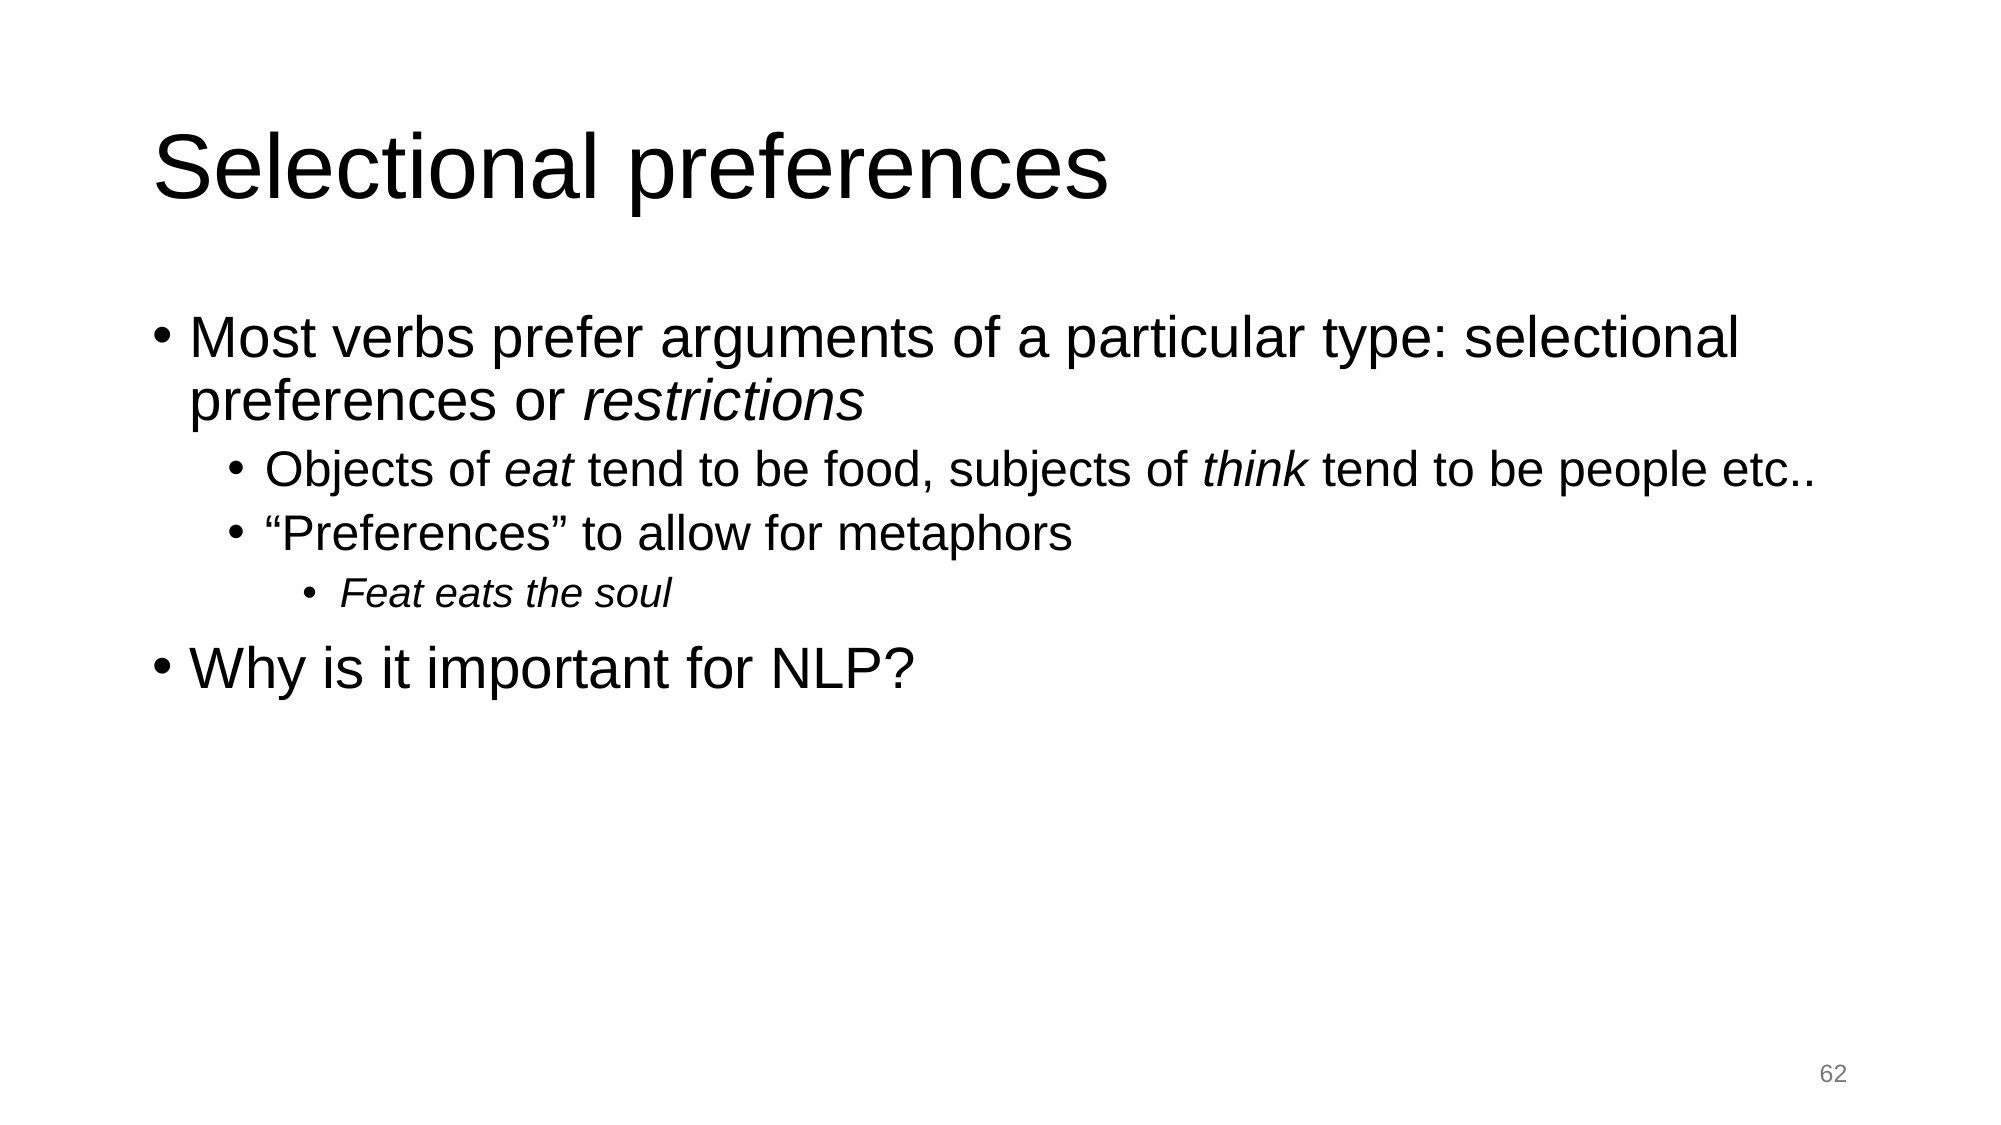

# Selectional preferences
Most verbs prefer arguments of a particular type: selectional preferences or restrictions
Objects of eat tend to be food, subjects of think tend to be people etc..
“Preferences” to allow for metaphors
Feat eats the soul
Why is it important for NLP?
62